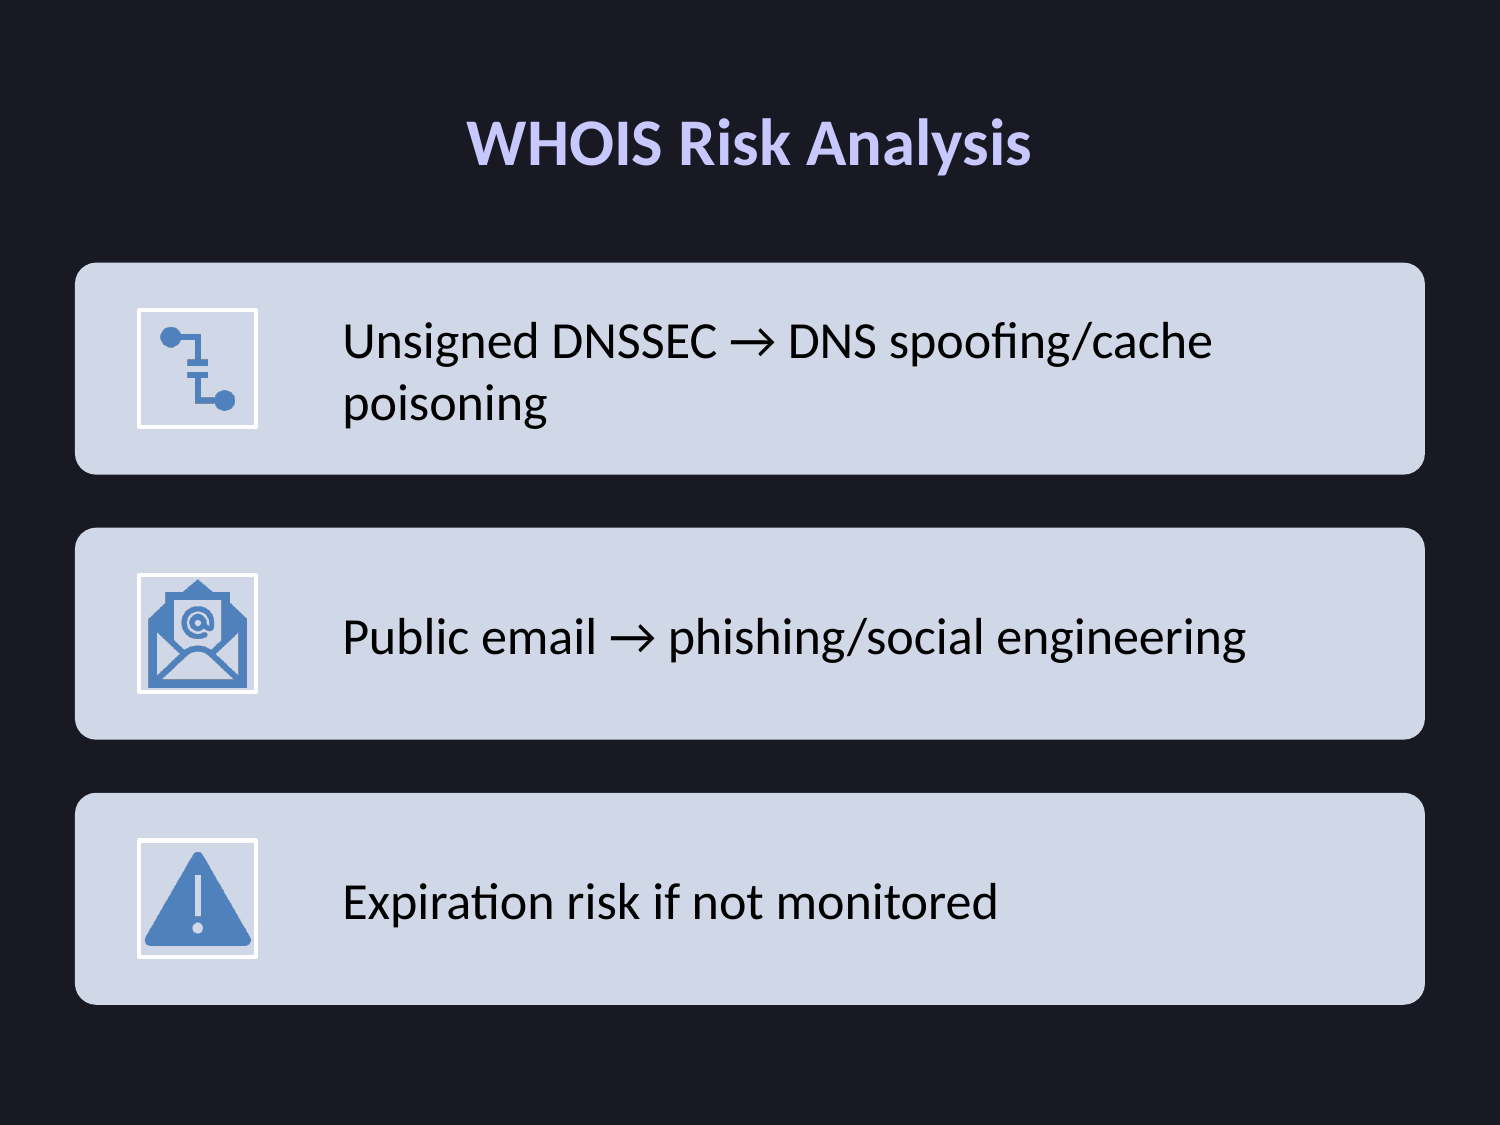

# WHOIS Risk Analysis
Unsigned DNSSEC → DNS spoofing/cache poisoning
Public email → phishing/social engineering
Expiration risk if not monitored